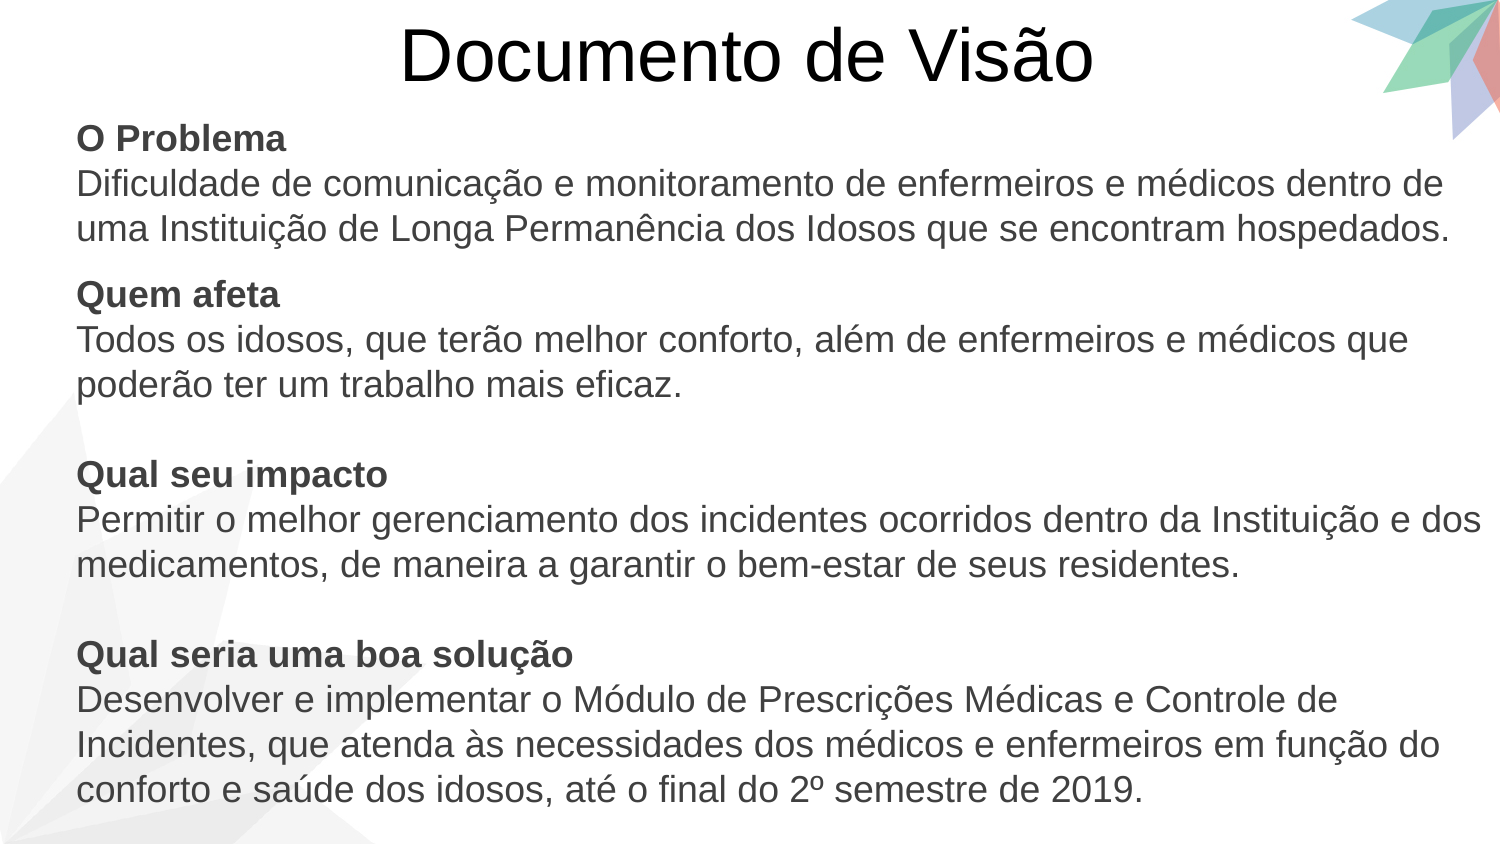

Documento de Visão
O Problema
Dificuldade de comunicação e monitoramento de enfermeiros e médicos dentro de uma Instituição de Longa Permanência dos Idosos que se encontram hospedados.
Quem afeta
Todos os idosos, que terão melhor conforto, além de enfermeiros e médicos que poderão ter um trabalho mais eficaz.
Qual seu impacto
Permitir o melhor gerenciamento dos incidentes ocorridos dentro da Instituição e dos medicamentos, de maneira a garantir o bem-estar de seus residentes.

Qual seria uma boa solução
Desenvolver e implementar o Módulo de Prescrições Médicas e Controle de Incidentes, que atenda às necessidades dos médicos e enfermeiros em função do conforto e saúde dos idosos, até o final do 2º semestre de 2019.